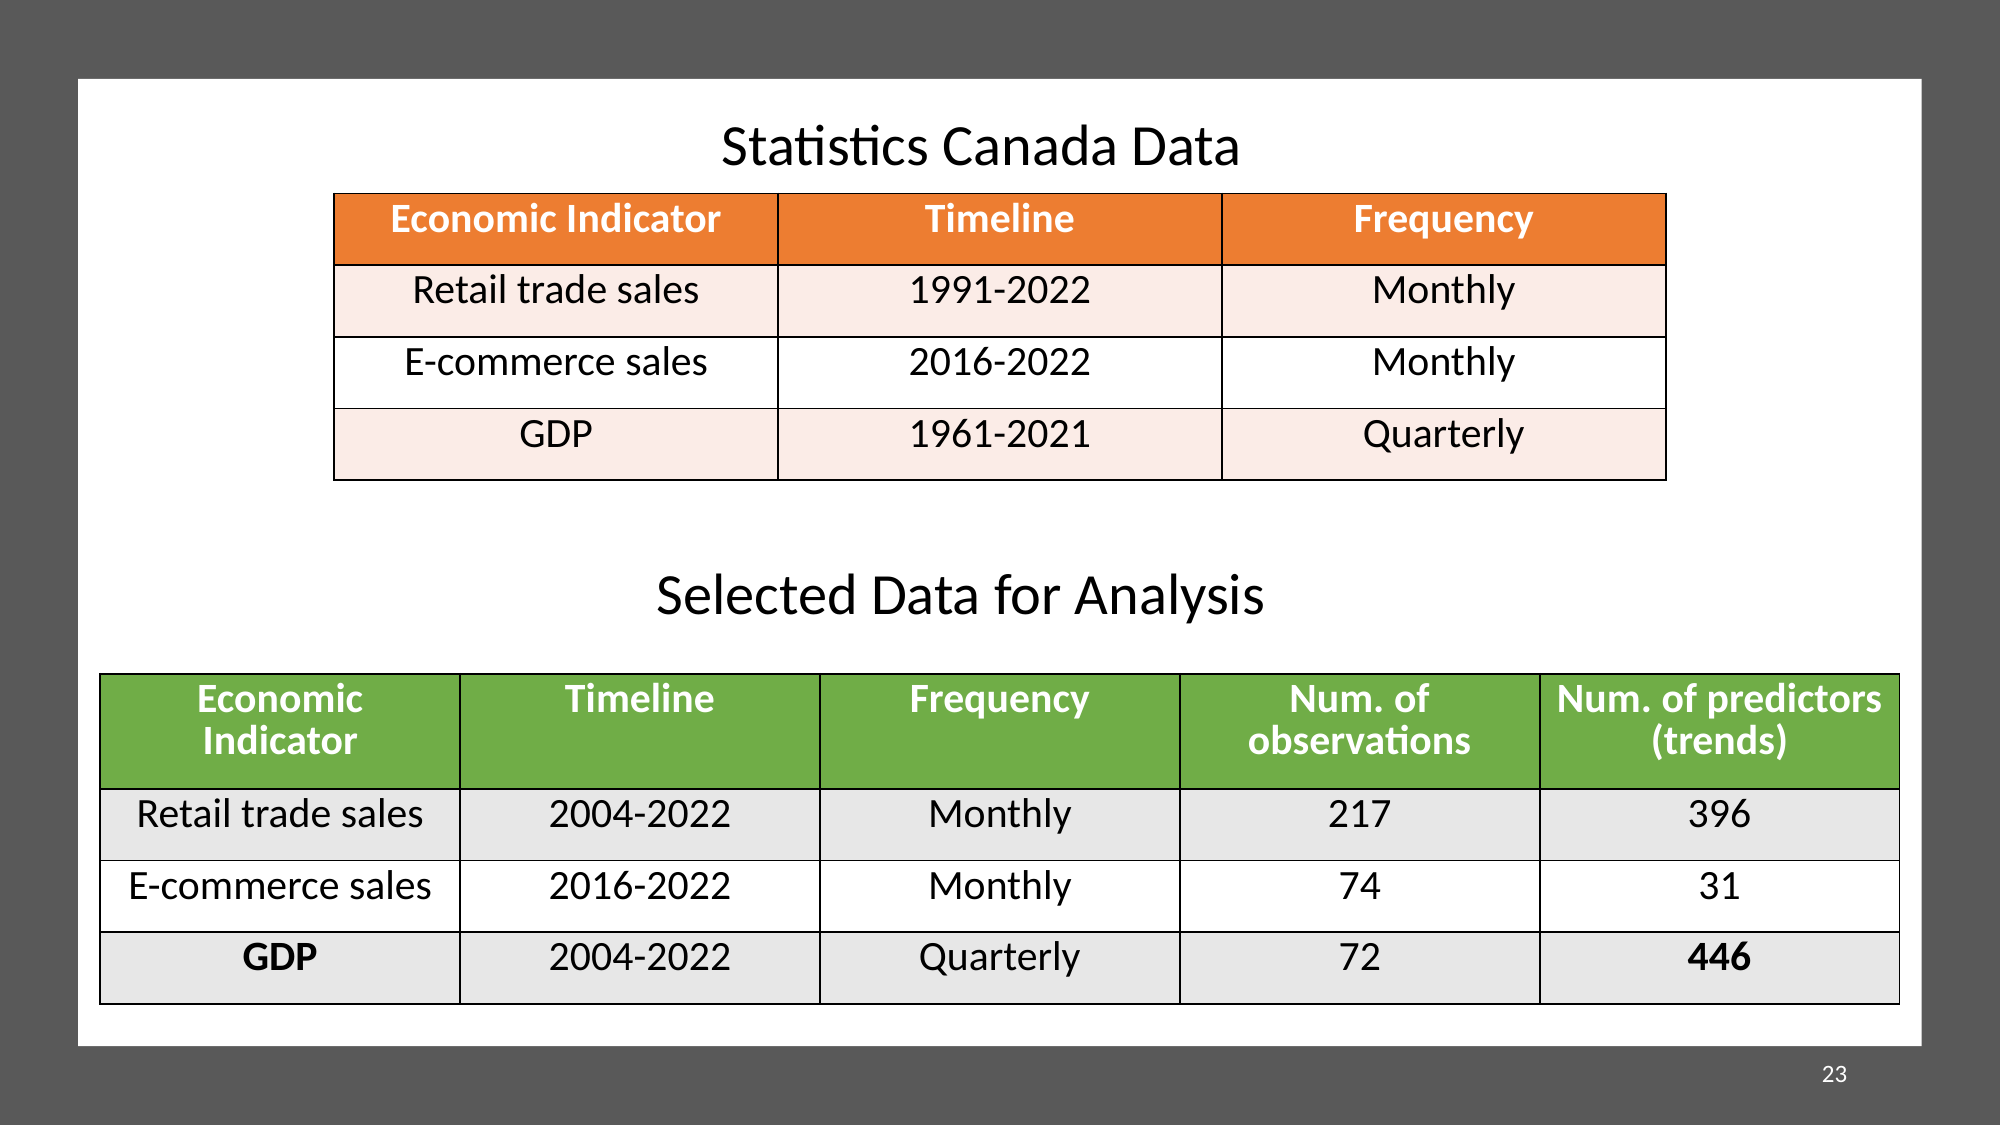

Statistics Canada Data
| Economic Indicator | Timeline | Frequency |
| --- | --- | --- |
| Retail trade sales | 1991-2022 | Monthly |
| E-commerce sales | 2016-2022 | Monthly |
| GDP | 1961-2021 | Quarterly |
  Selected Data for Analysis
| Economic Indicator | Timeline | Frequency | Num. of observations | Num. of predictors (trends) |
| --- | --- | --- | --- | --- |
| Retail trade sales | 2004-2022 | Monthly | 217 | 396 |
| E-commerce sales | 2016-2022 | Monthly | 74 | 31 |
| GDP | 2004-2022 | Quarterly | 72 | 446 |
23